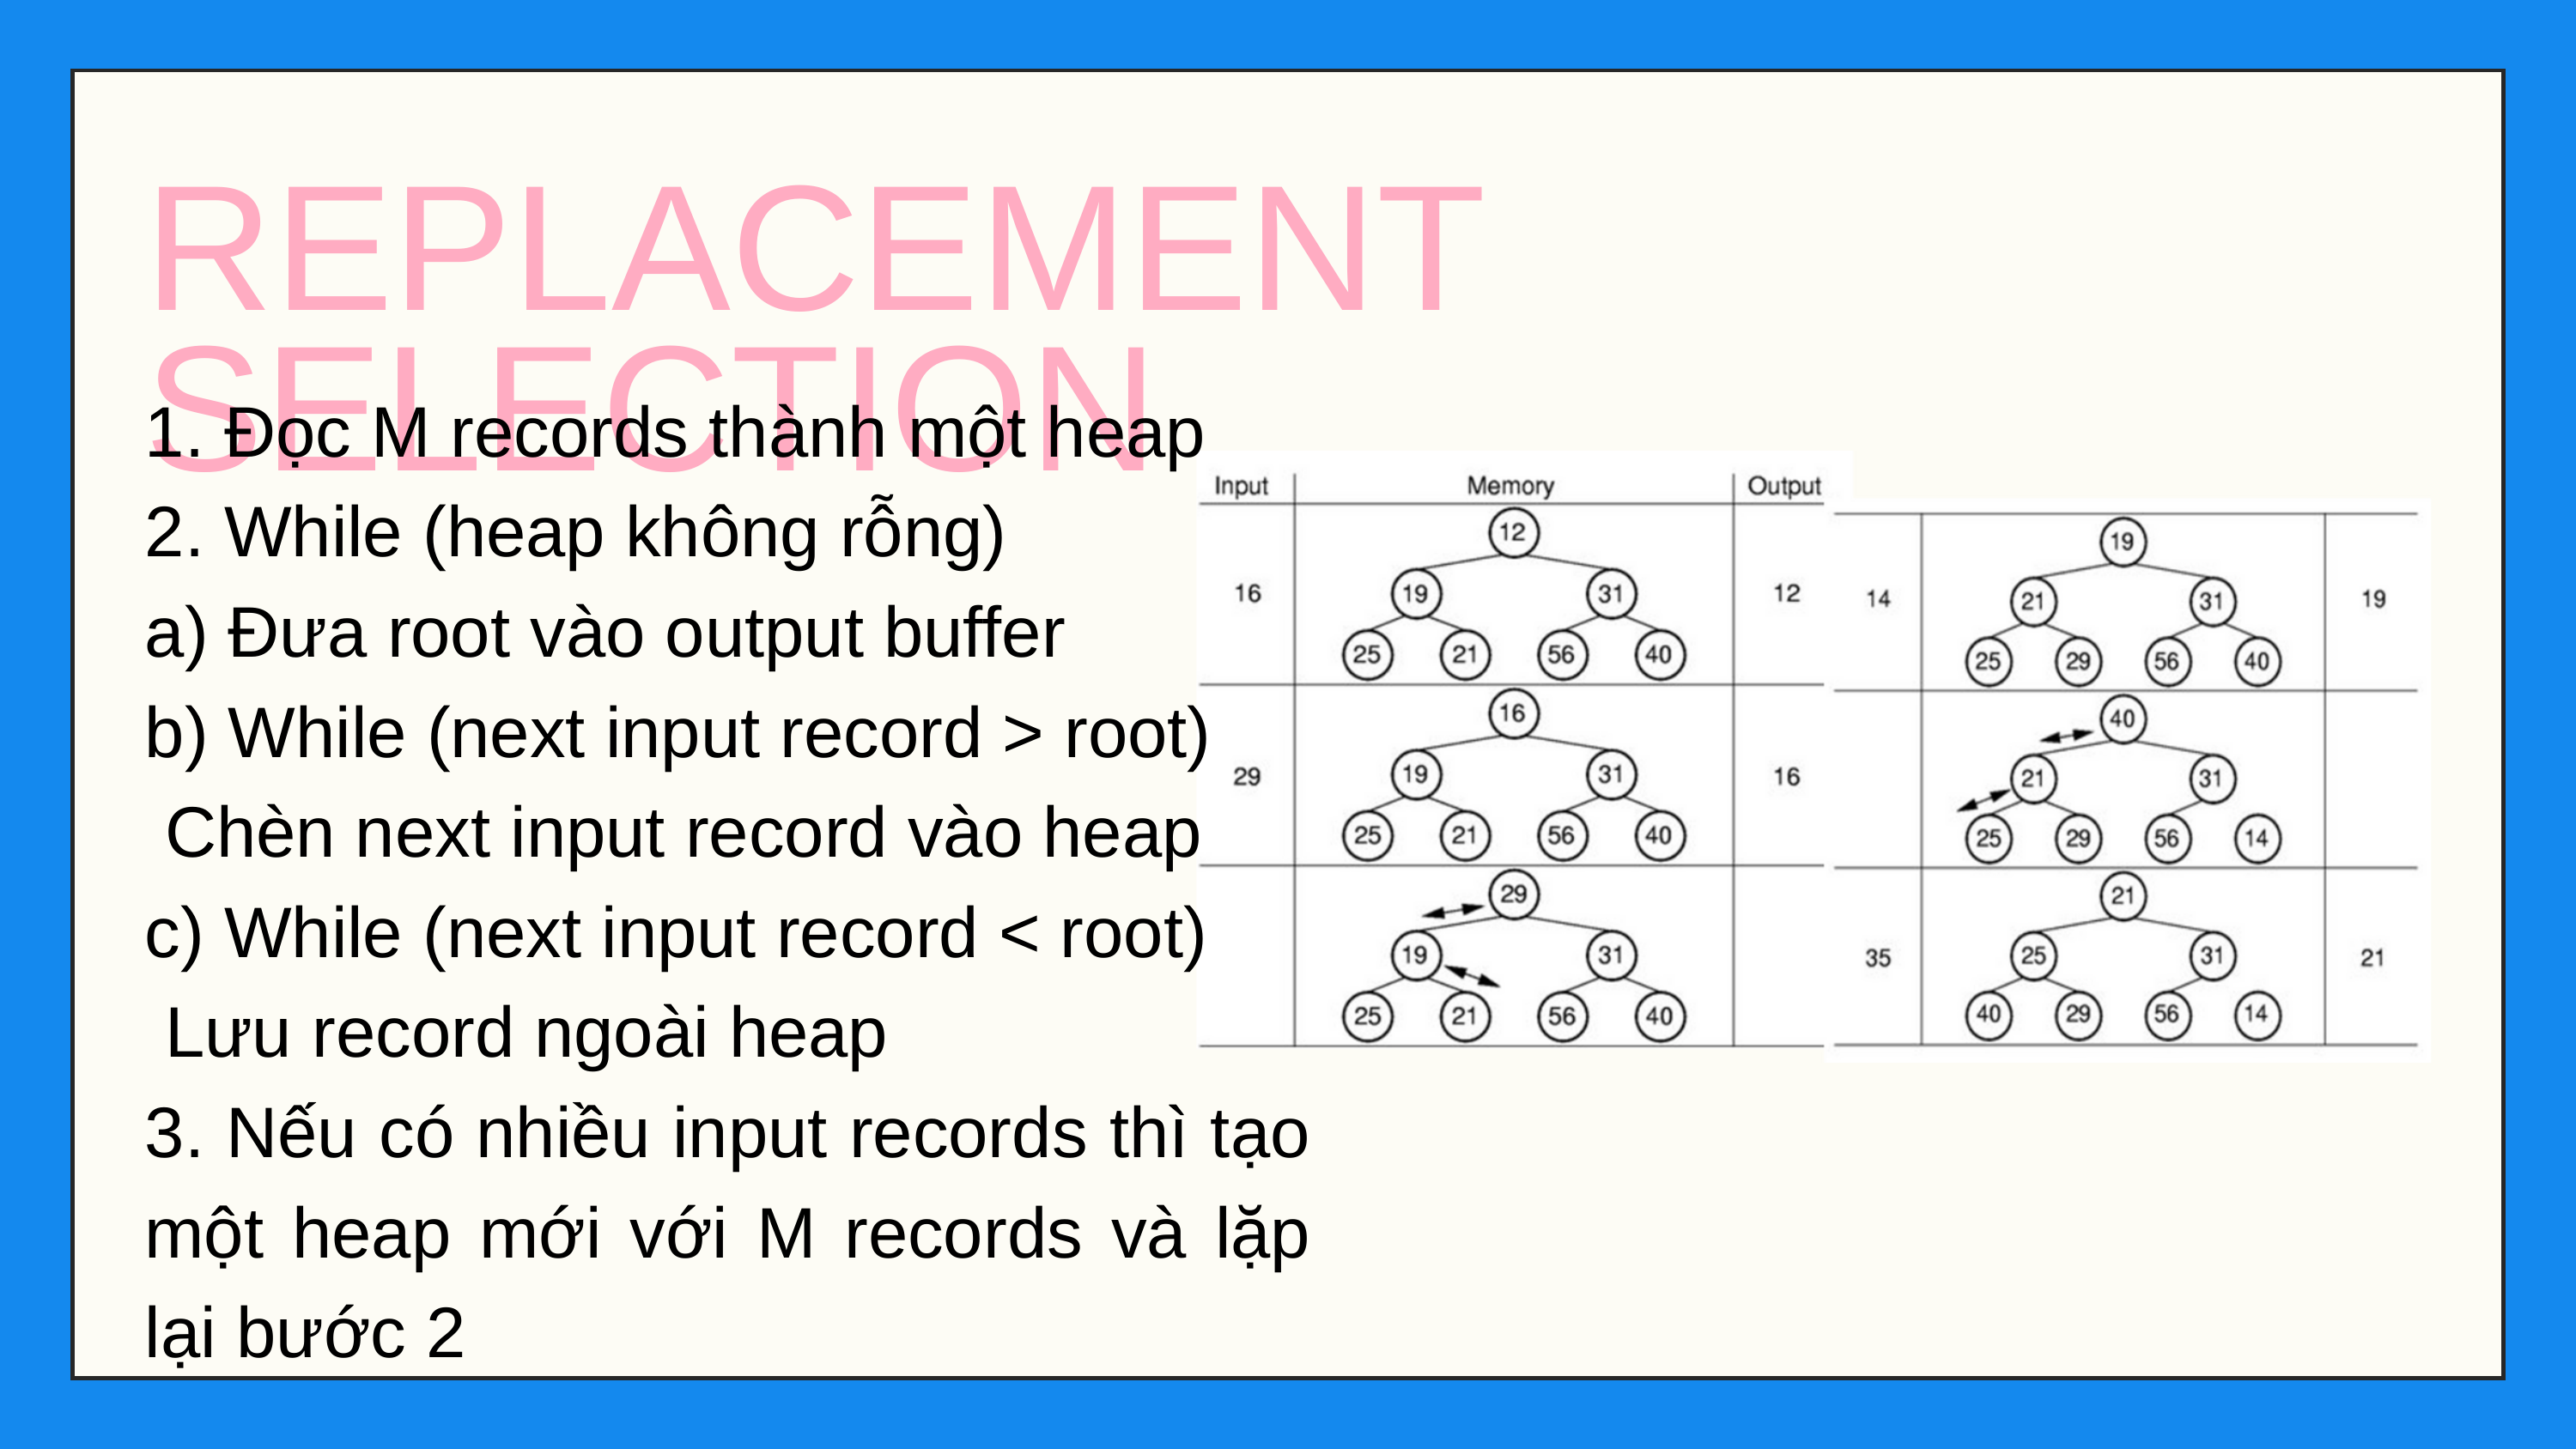

REPLACEMENT SELECTION
1. Đọc M records thành một heap
2. While (heap không rỗng)
a) Đưa root vào output buffer
b) While (next input record > root)
 Chèn next input record vào heap
c) While (next input record < root)
 Lưu record ngoài heap
3. Nếu có nhiều input records thì tạo một heap mới với M records và lặp lại bước 2